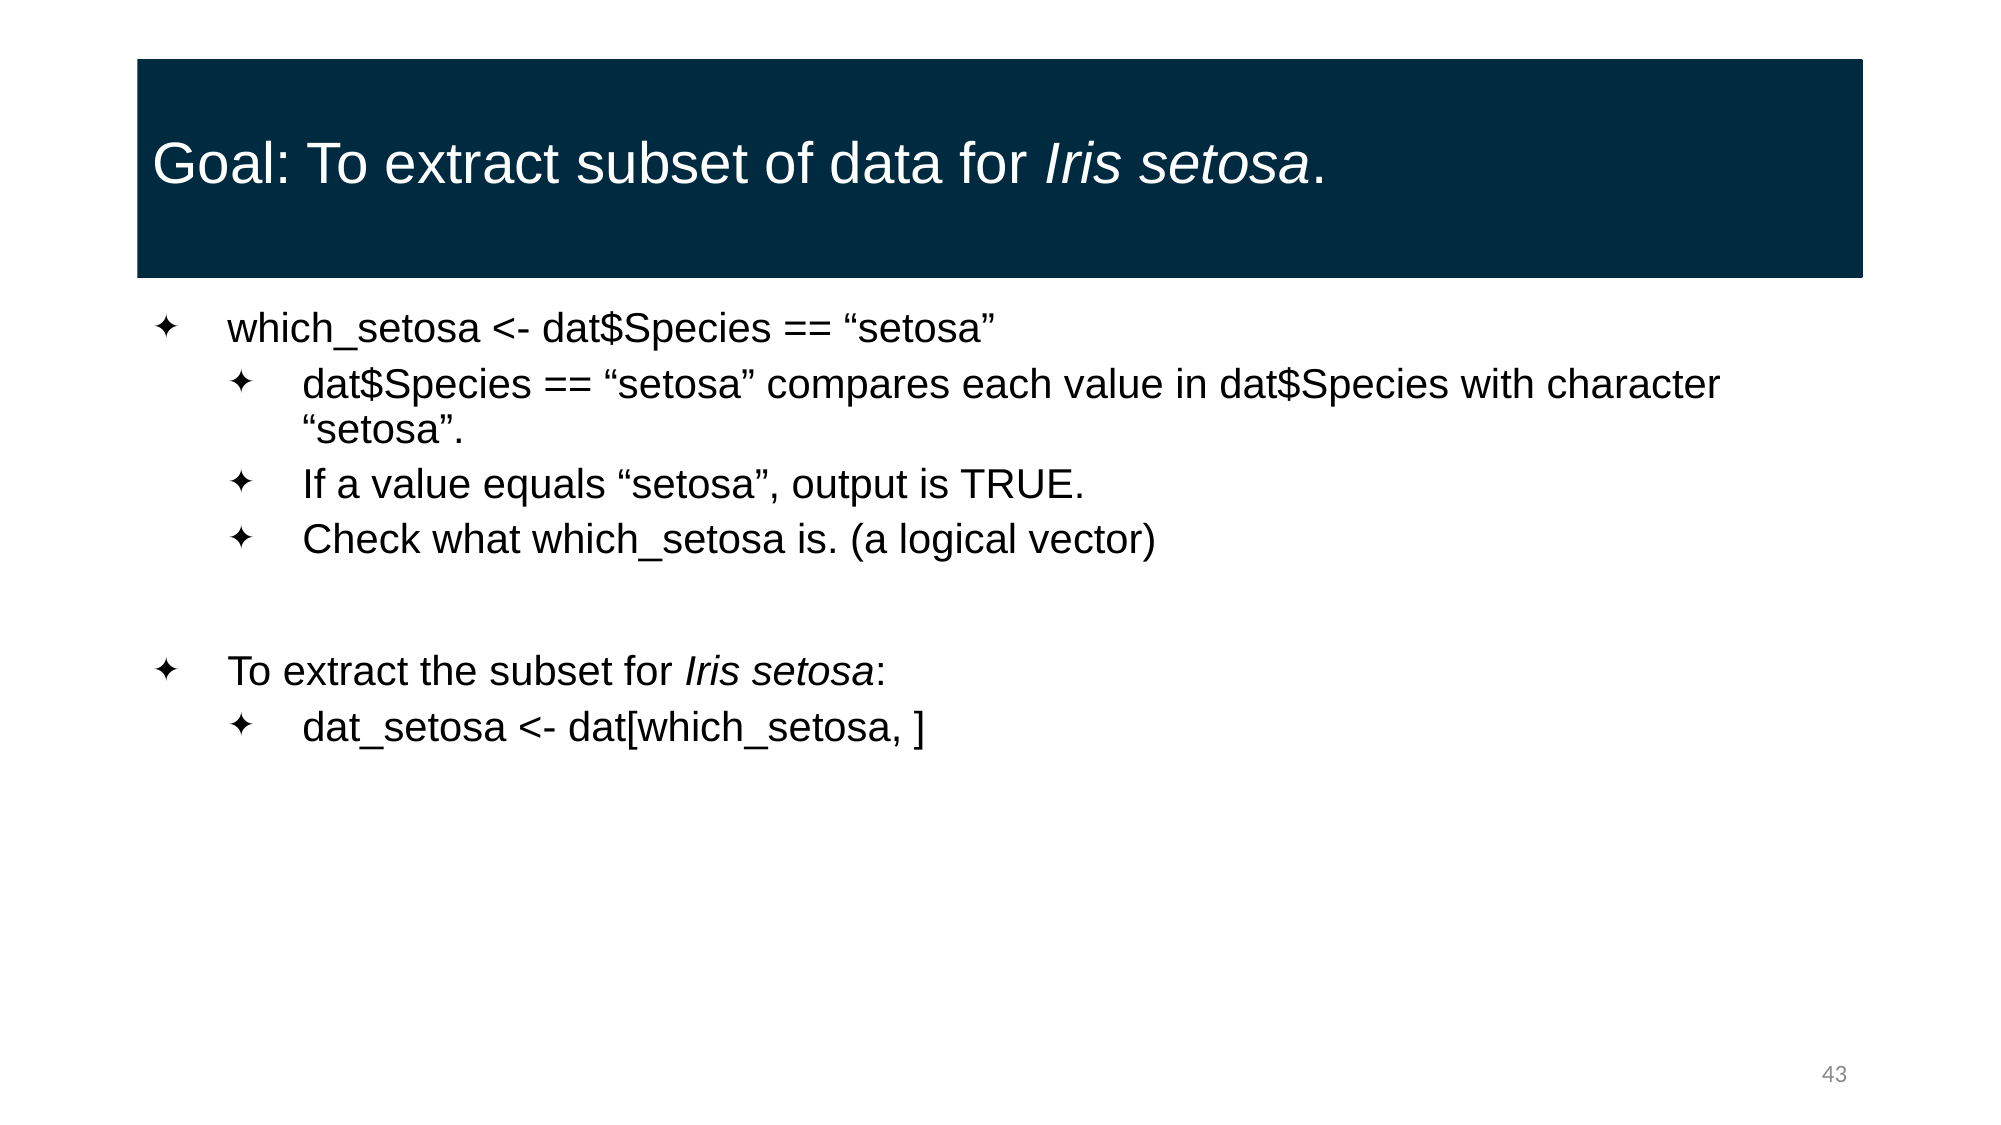

# Goal: To extract subset of data for Iris setosa.
which_setosa <- dat$Species == “setosa”
dat$Species == “setosa” compares each value in dat$Species with character “setosa”.
If a value equals “setosa”, output is TRUE.
Check what which_setosa is. (a logical vector)

To extract the subset for Iris setosa:
dat_setosa <- dat[which_setosa, ]
43